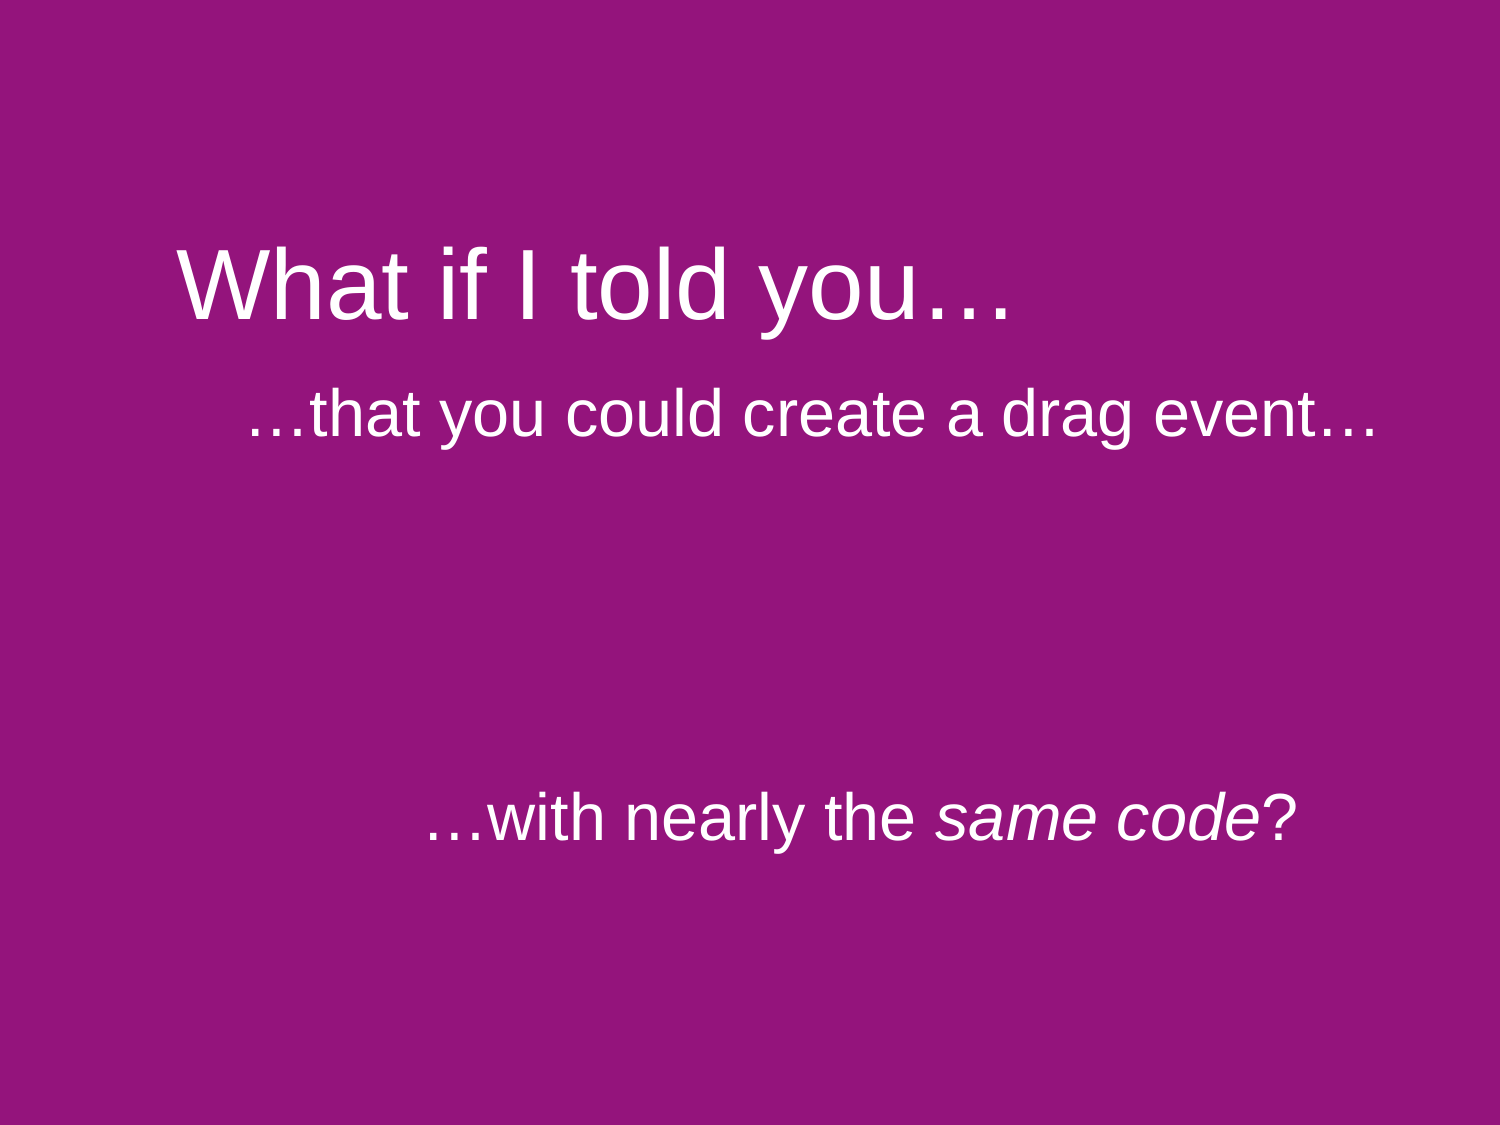

What if I told you…
…that you could create a drag event…
…with nearly the same code?